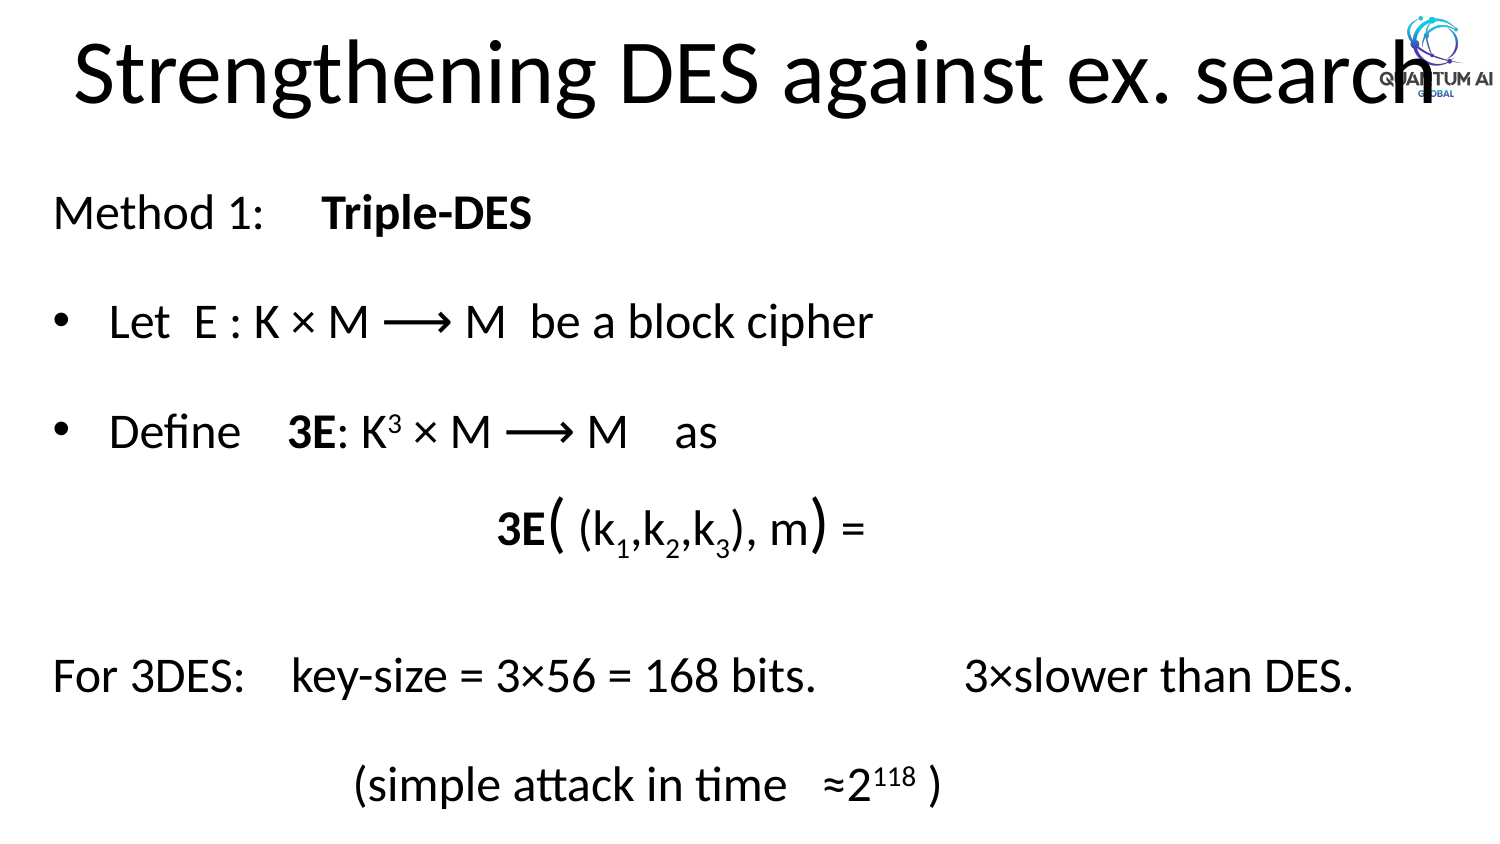

# Strengthening DES against ex. search
Method 1:     Triple-DES
Let  E : K × M ⟶ M  be a block cipher
Define    3E: K3 × M ⟶ M    as

For 3DES:    key-size = 3×56 = 168 bits.             3×slower than DES.
		(simple attack in time   ≈2118 )
3E( (k1,k2,k3), m) =